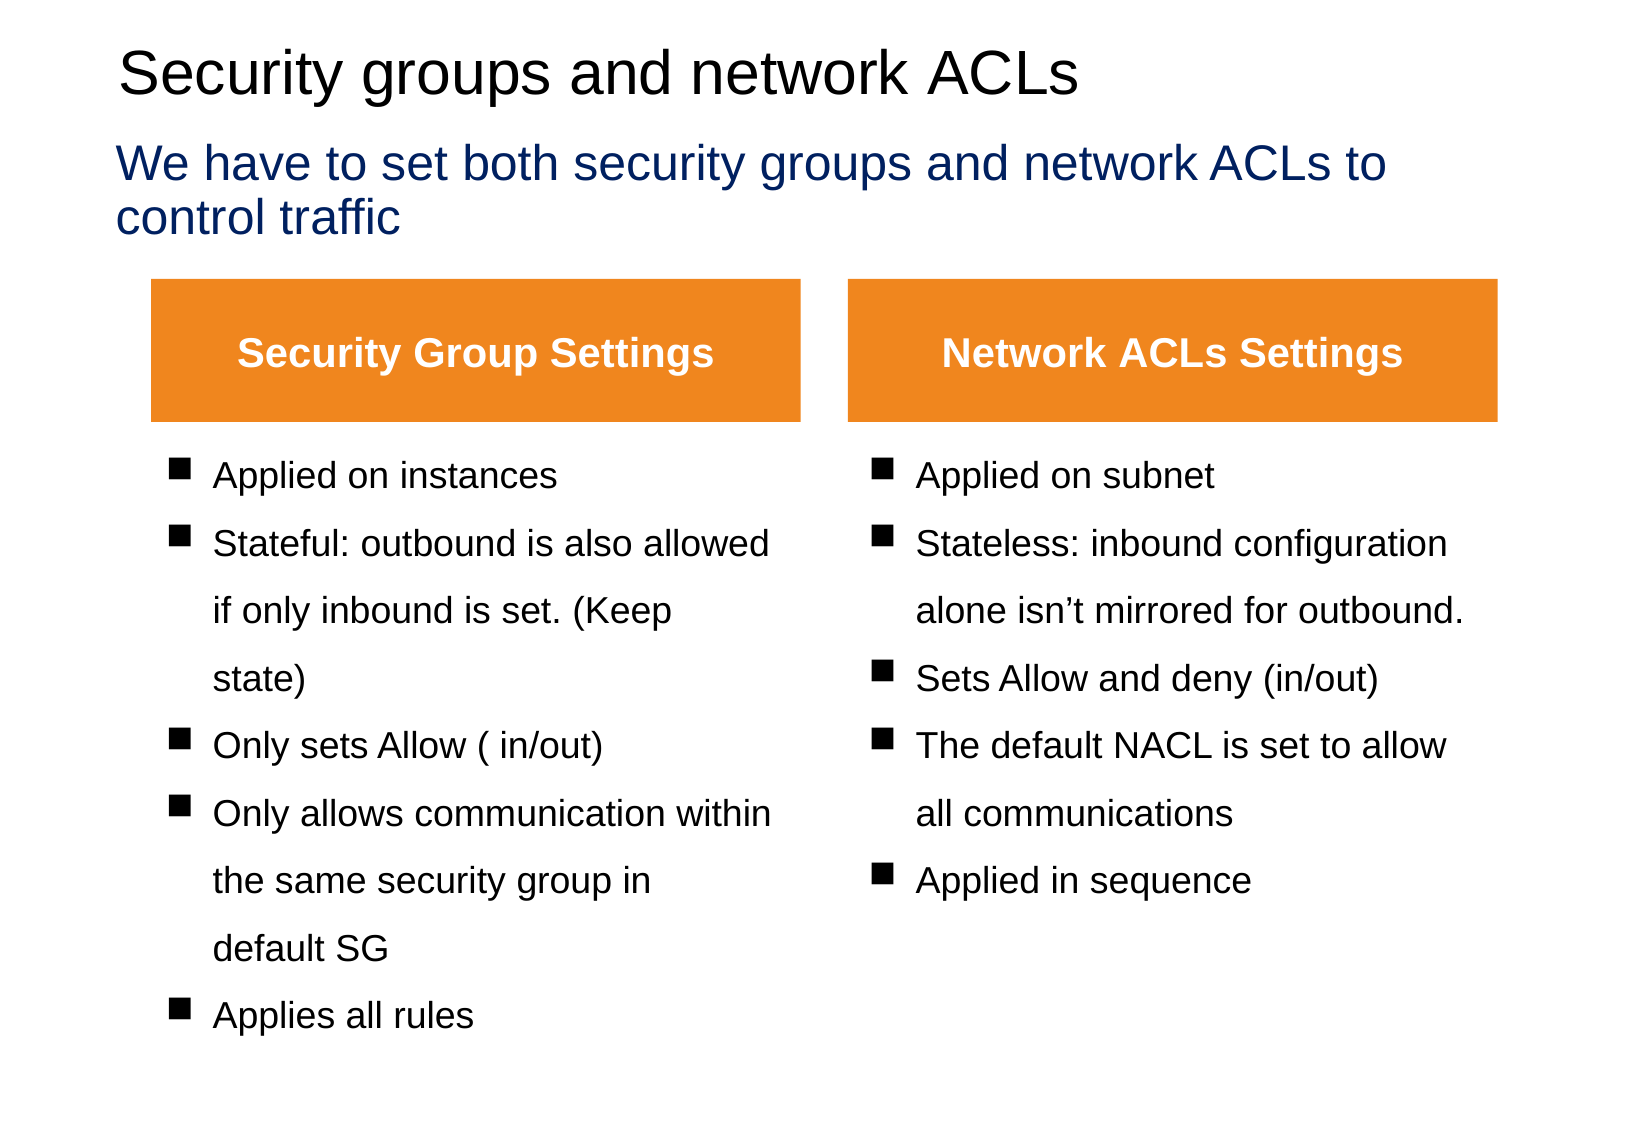

Security groups and network ACLs
We have to set both security groups and network ACLs to control traffic
Security Group Settings
Network ACLs Settings
Applied on instances
Stateful: outbound is also allowed if only inbound is set. (Keep state)
Only sets Allow ( in/out)
Only allows communication within the same security group in default SG
Applies all rules

Applied on subnet
Stateless: inbound configuration alone isn’t mirrored for outbound.
Sets Allow and deny (in/out)
The default NACL is set to allow all communications
Applied in sequence